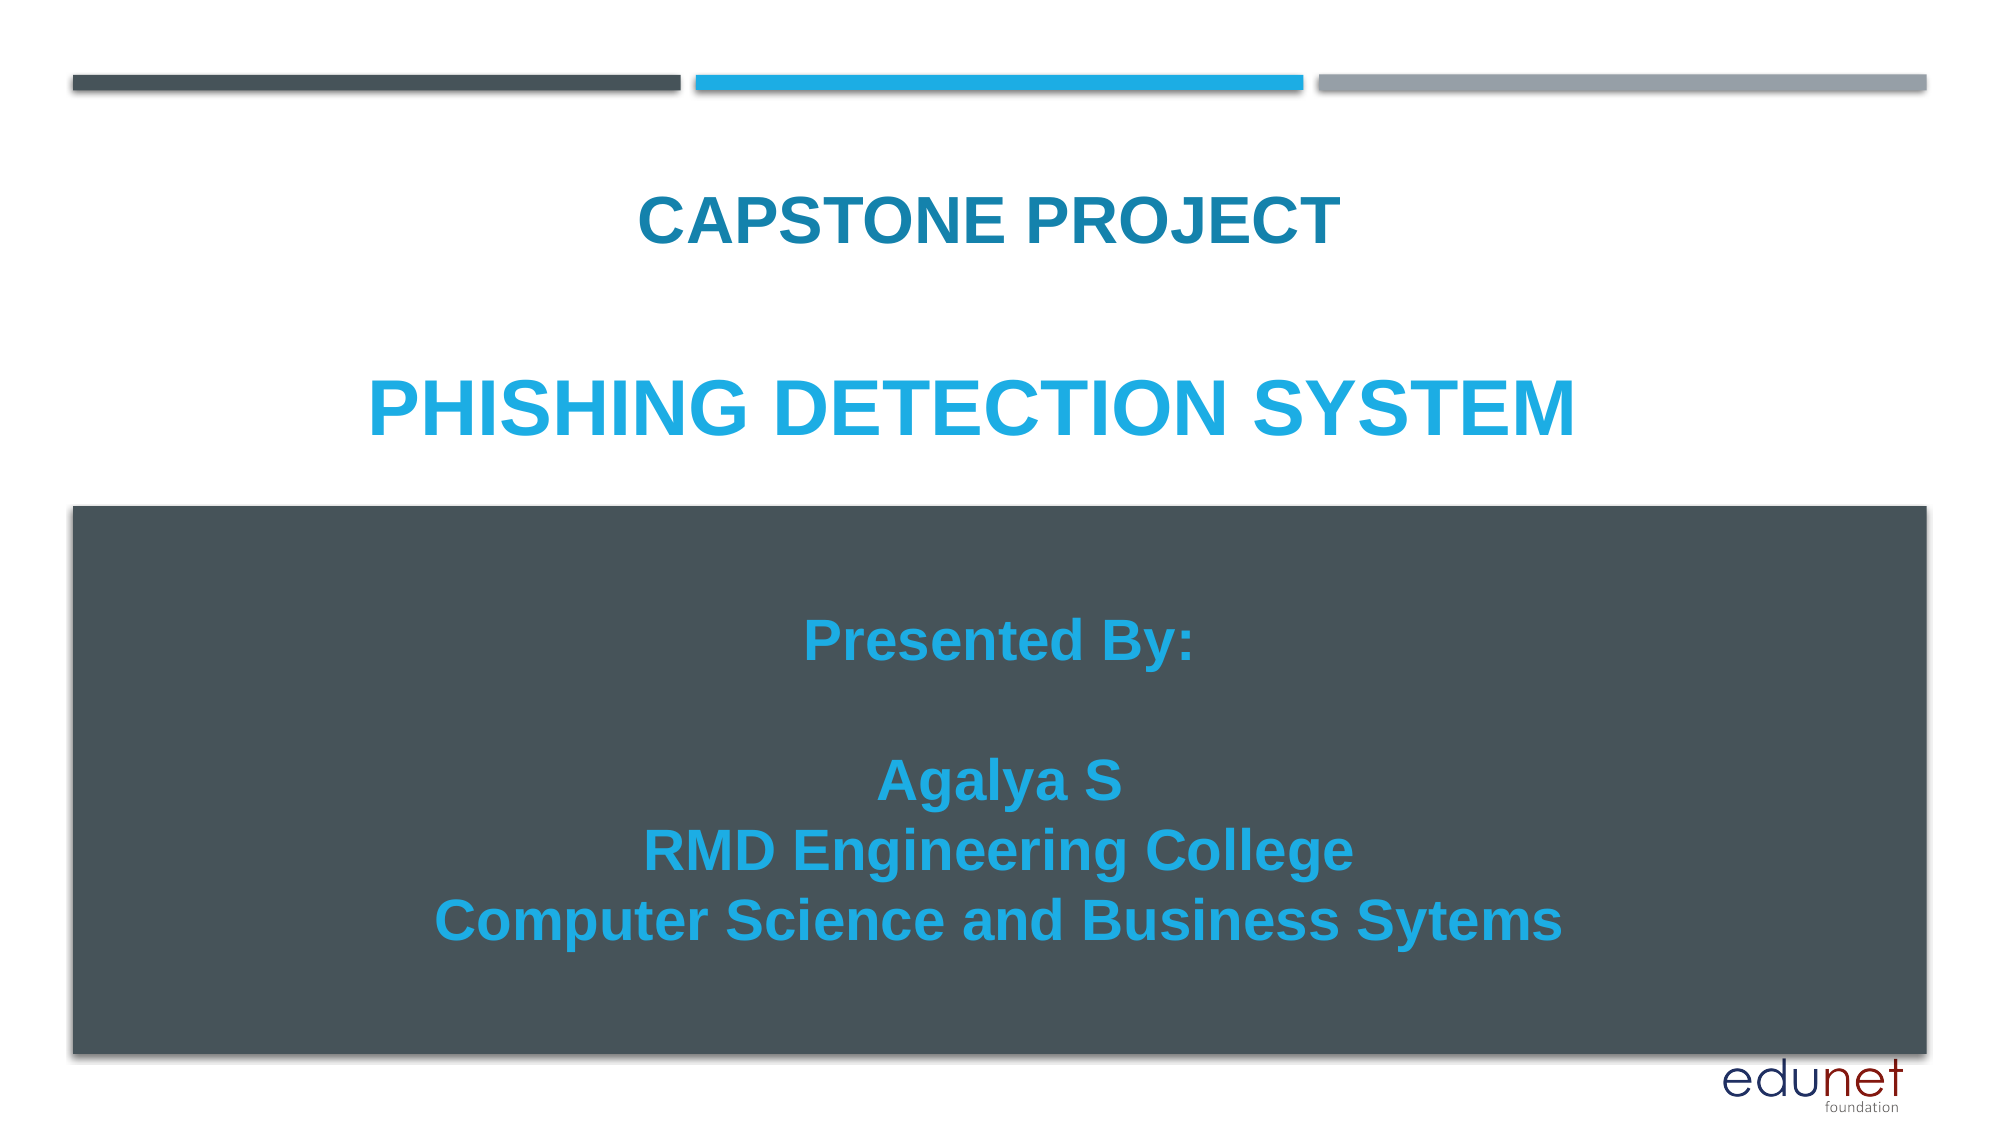

CAPSTONE PROJECT
# PHISHING DETECTION SYSTEM
Presented By:

Agalya S
RMD Engineering College
Computer Science and Business Sytems